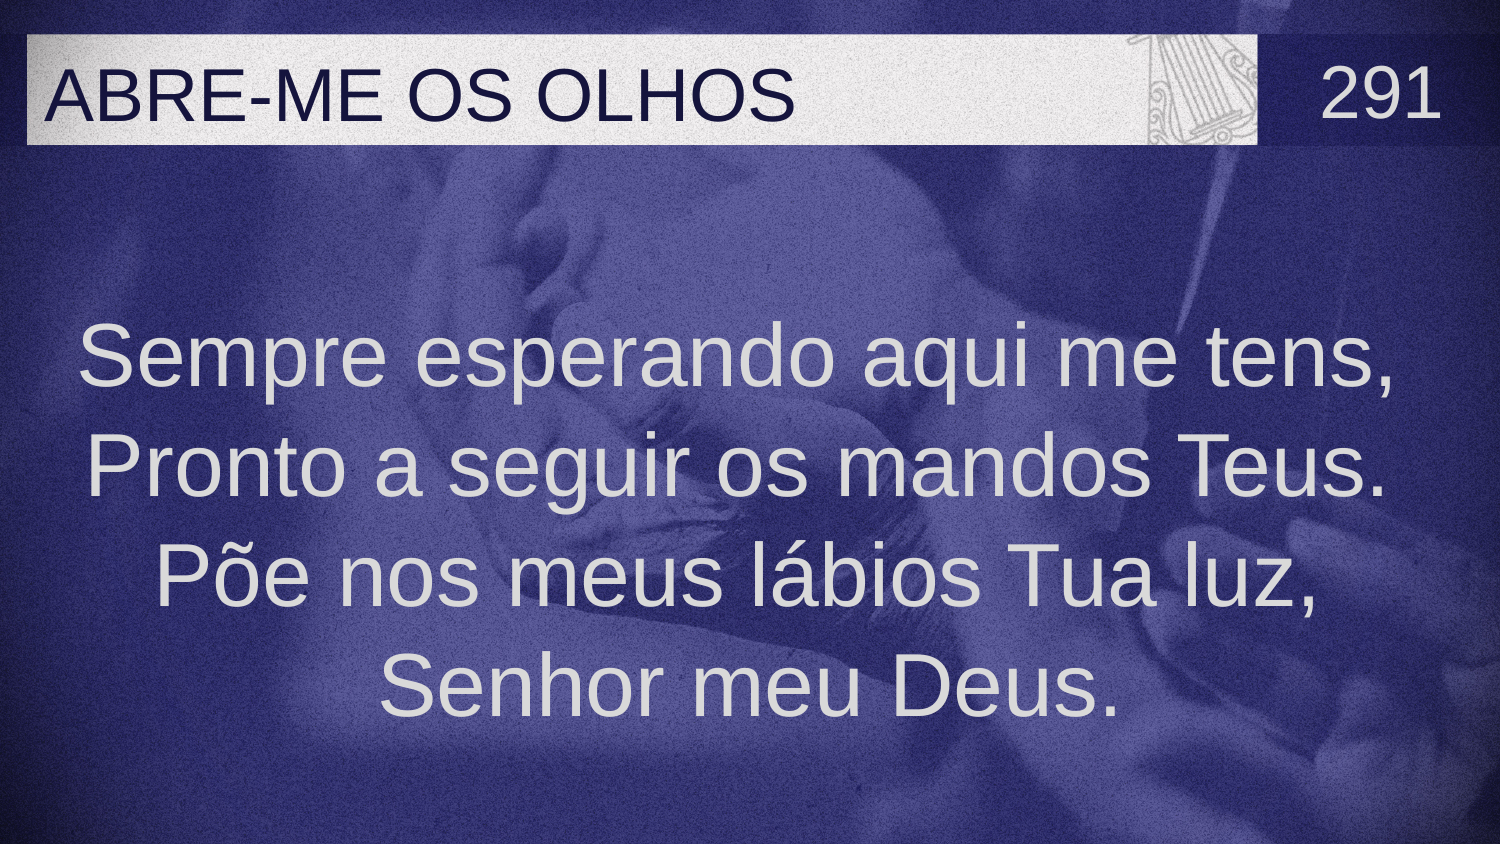

# ABRE-ME OS OLHOS
291
Sempre esperando aqui me tens,
Pronto a seguir os mandos Teus.
Põe nos meus lábios Tua luz,
Senhor meu Deus.